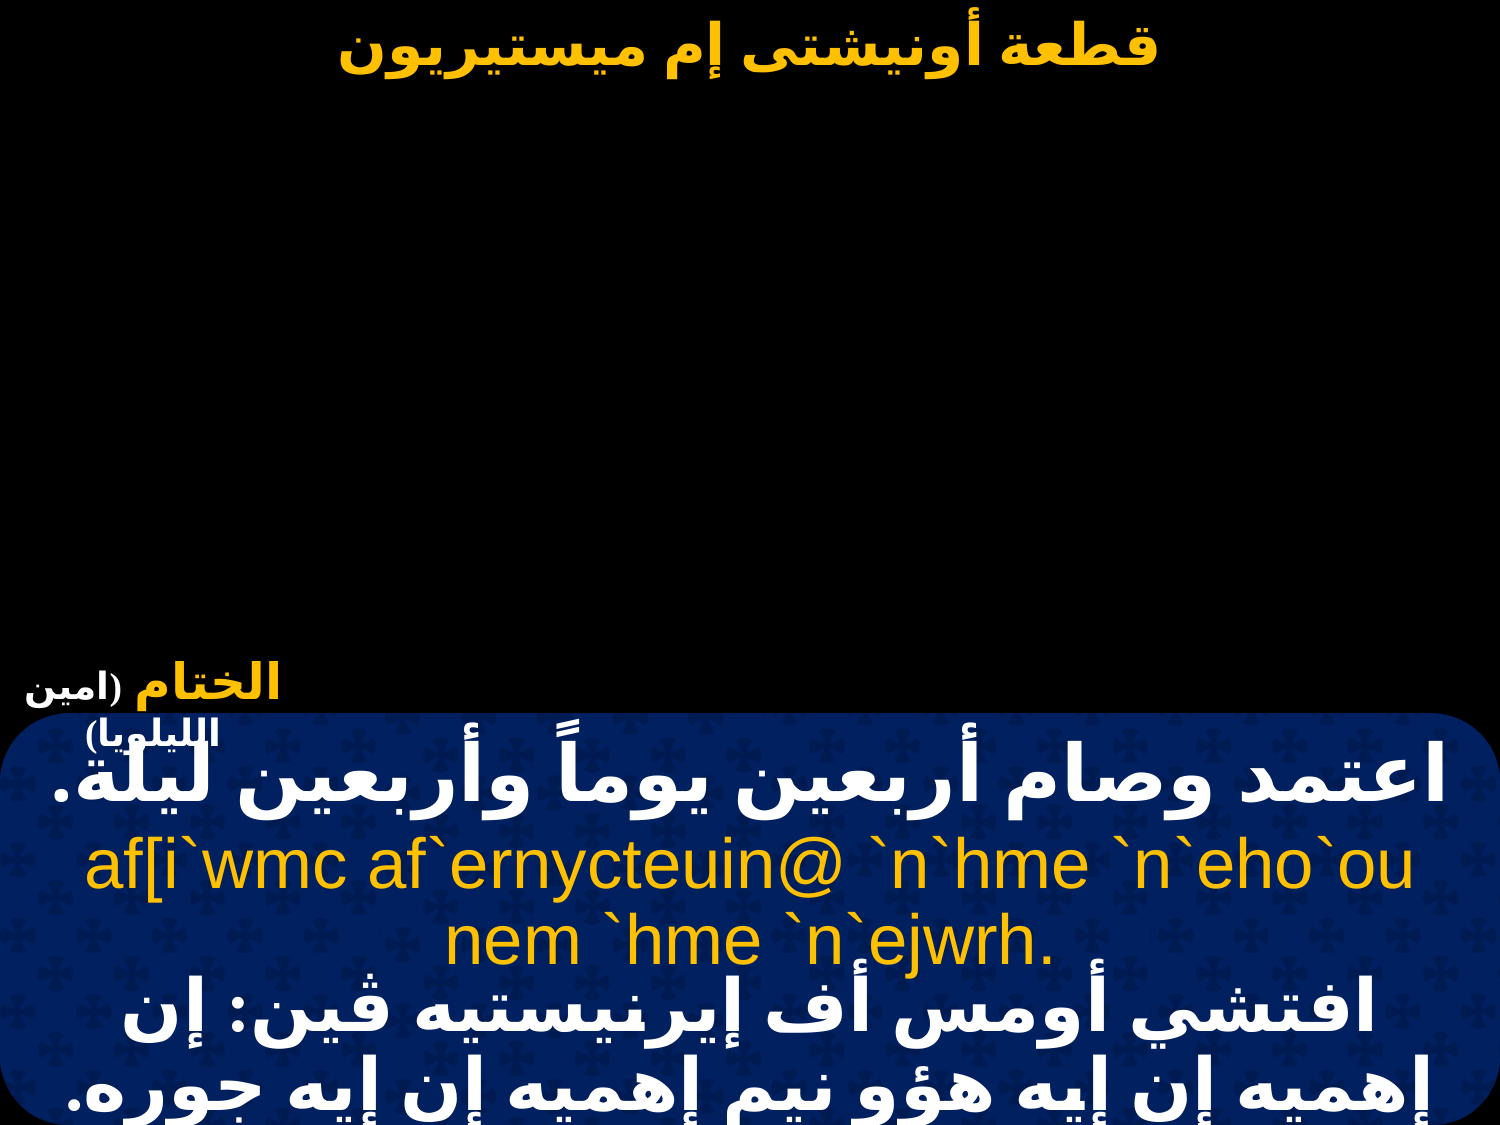

#
اعتمد وصام أربعين يوماً وأربعين ليلة.
af[i`wmc af`ernycteuin@ `n`hme `n`eho`ou nem `hme `n`ejwrh.
افتشي أومس أف إيرنيستيه ڤين: إن إهميه إن إيه هؤو نيم إهميه إن إيه جوره.